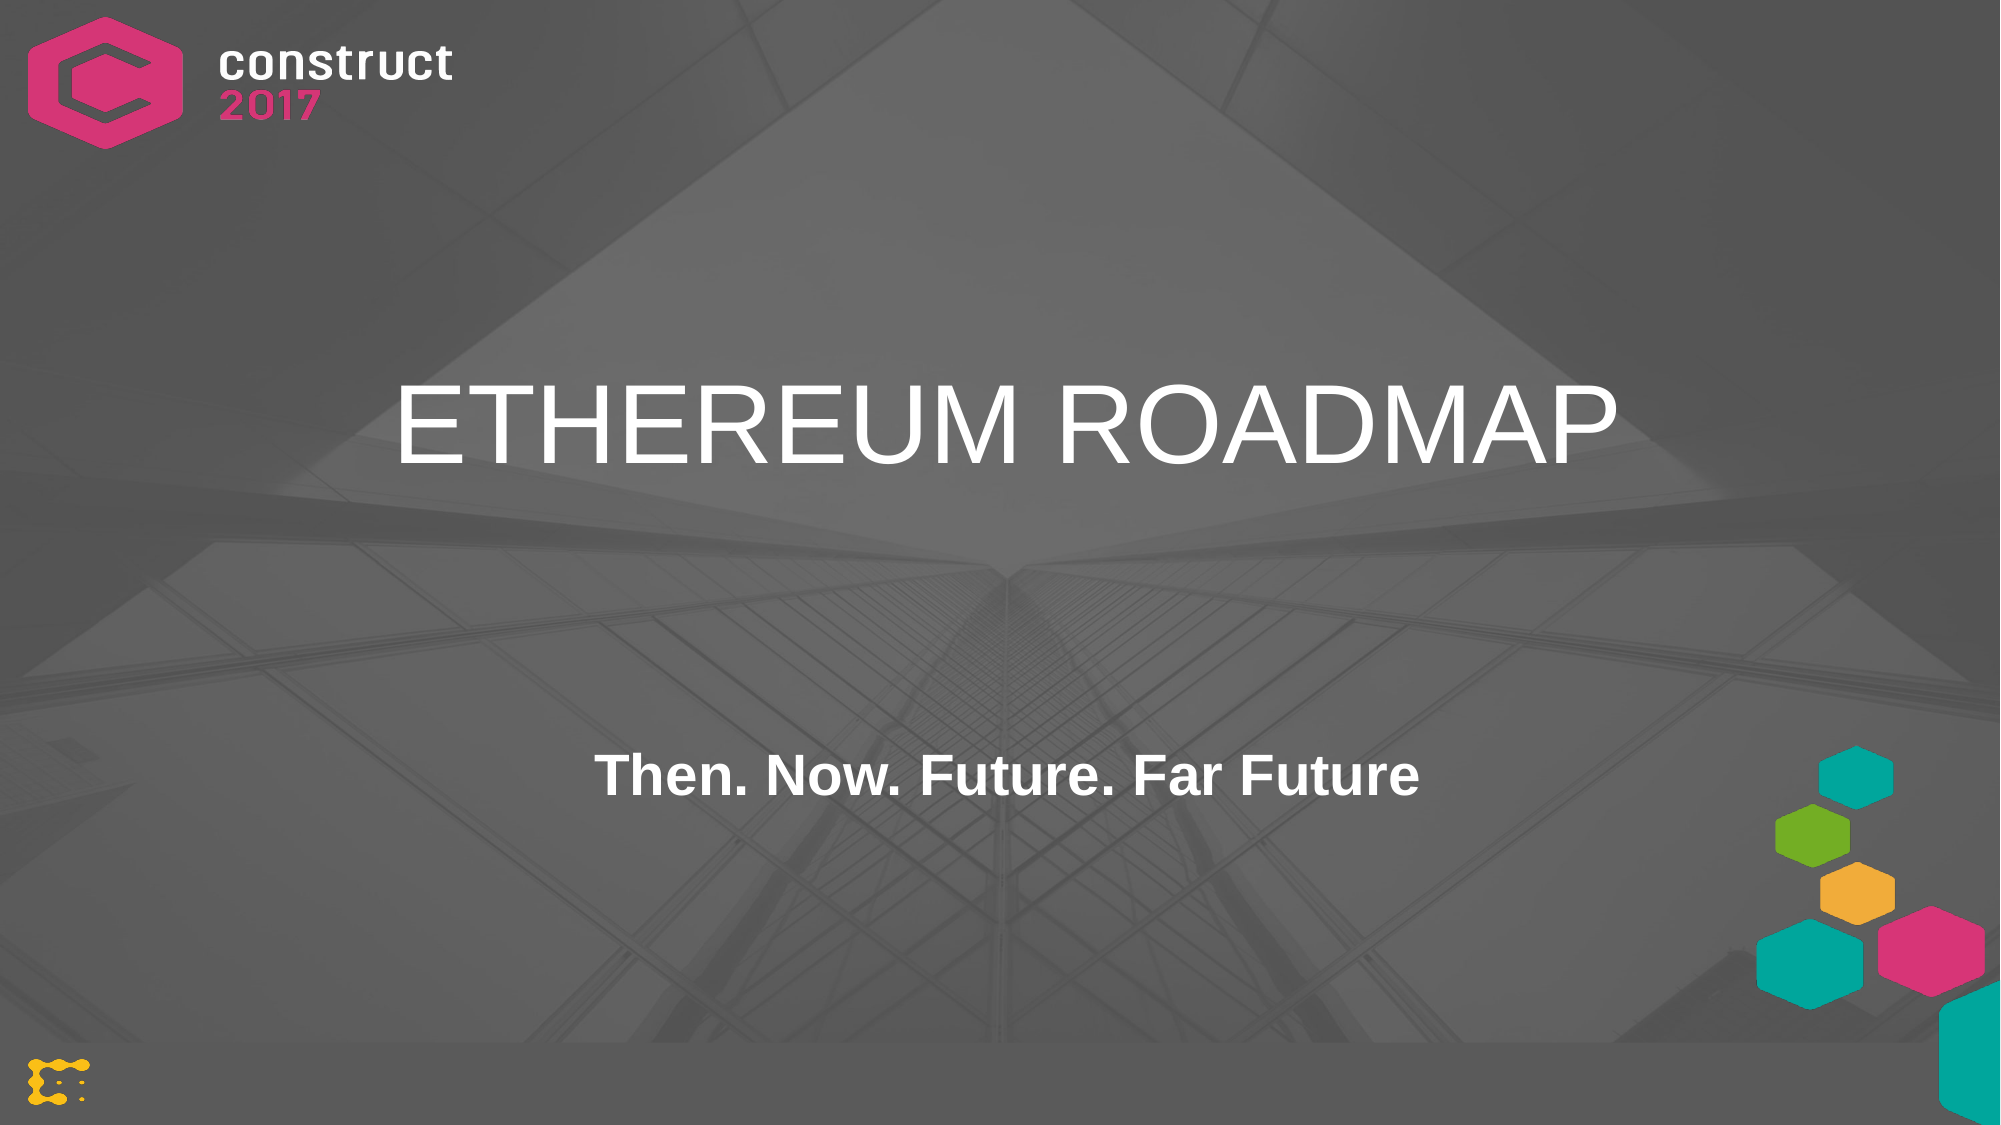

# Ethereum Roadmap
Then. Now. Future. Far Future